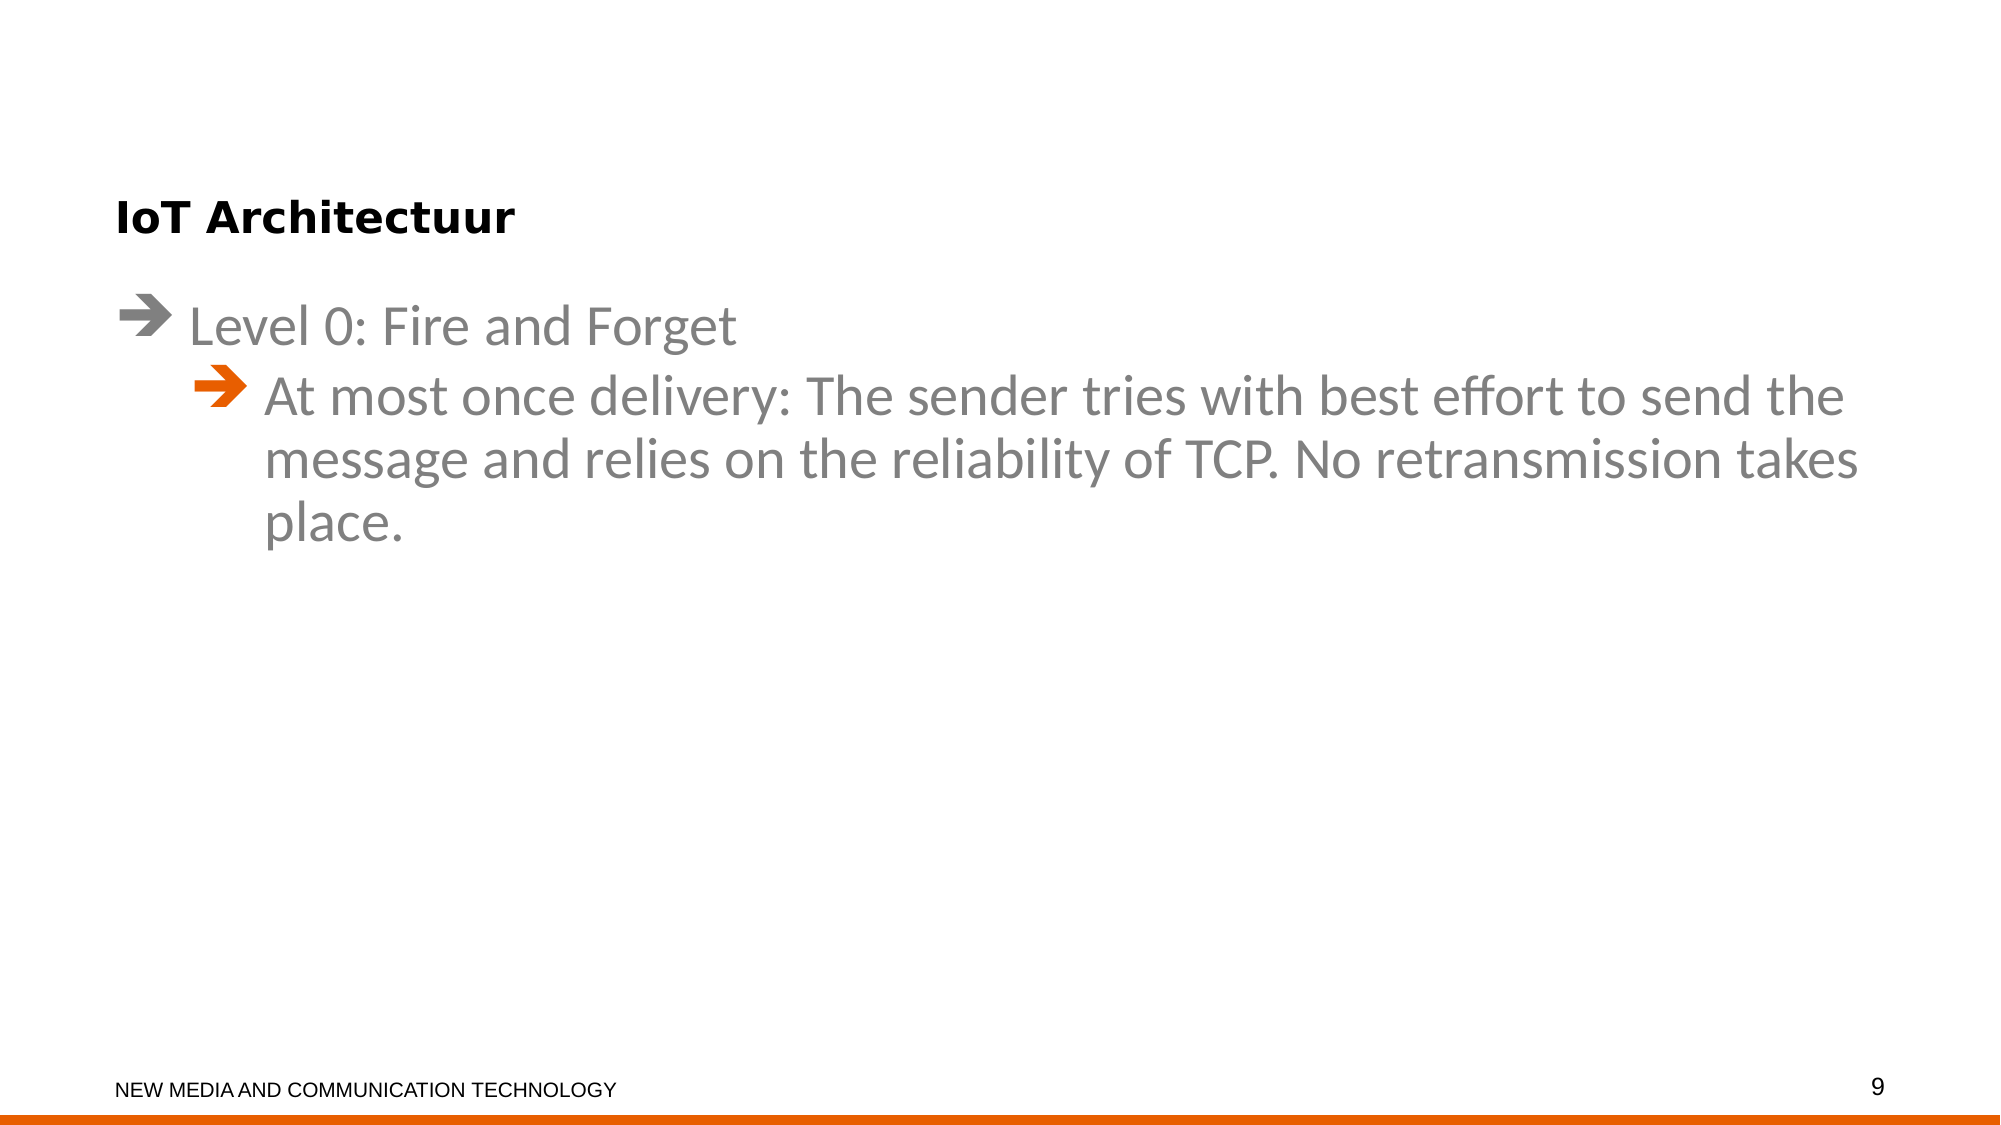

# IoT Architectuur
Level 0: Fire and Forget
At most once delivery: The sender tries with best effort to send the message and relies on the reliability of TCP. No retransmission takes place.

9